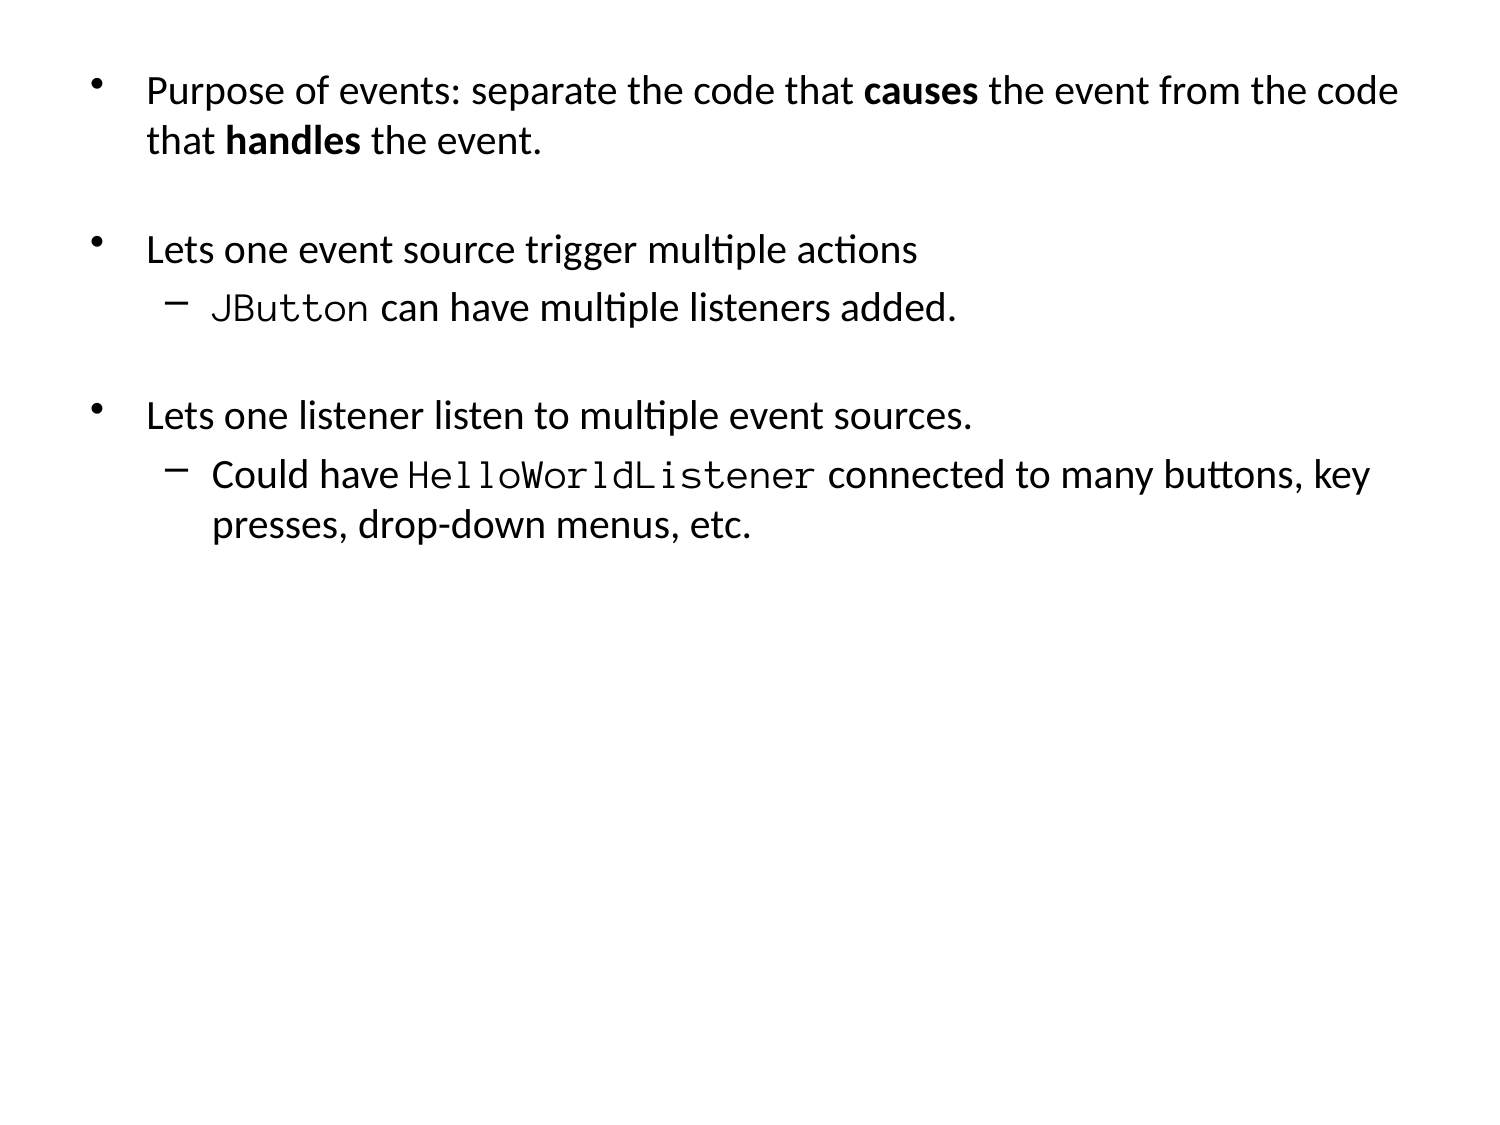

Purpose of events: separate the code that causes the event from the code that handles the event.
Lets one event source trigger multiple actions
JButton can have multiple listeners added.
Lets one listener listen to multiple event sources.
Could have HelloWorldListener connected to many buttons, key presses, drop-down menus, etc.